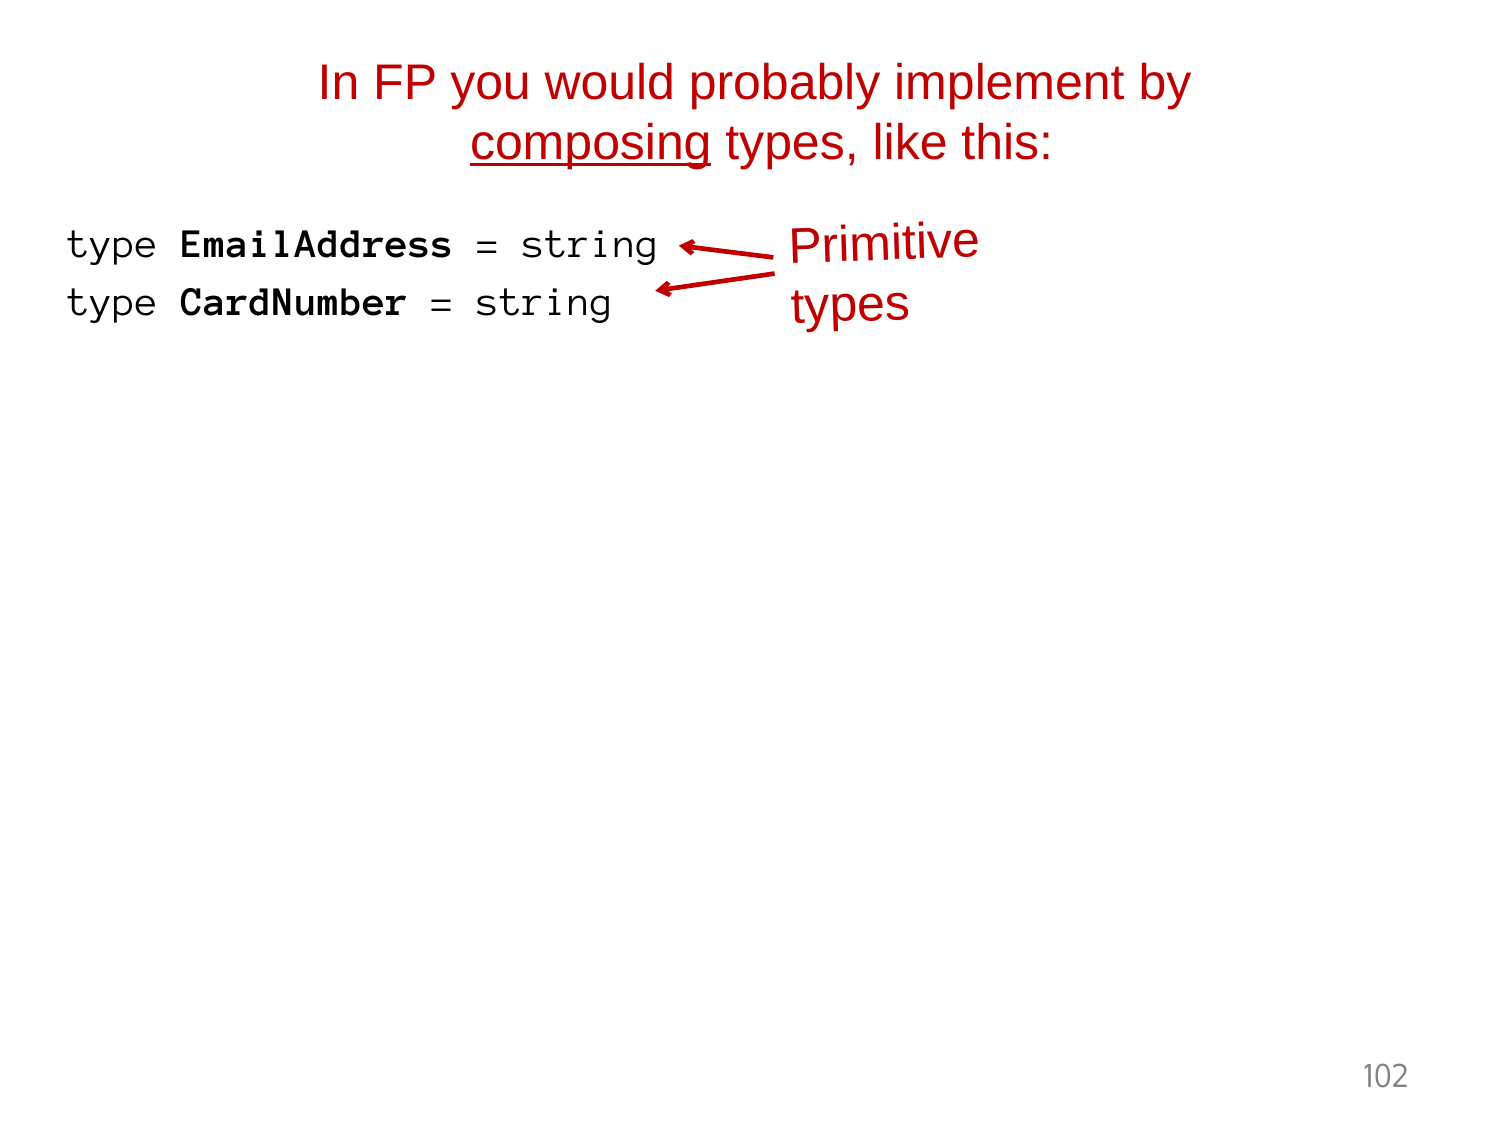

In FP you would probably implement by
composing types, like this:
type EmailAddress = string
type CardNumber = string
Primitive types